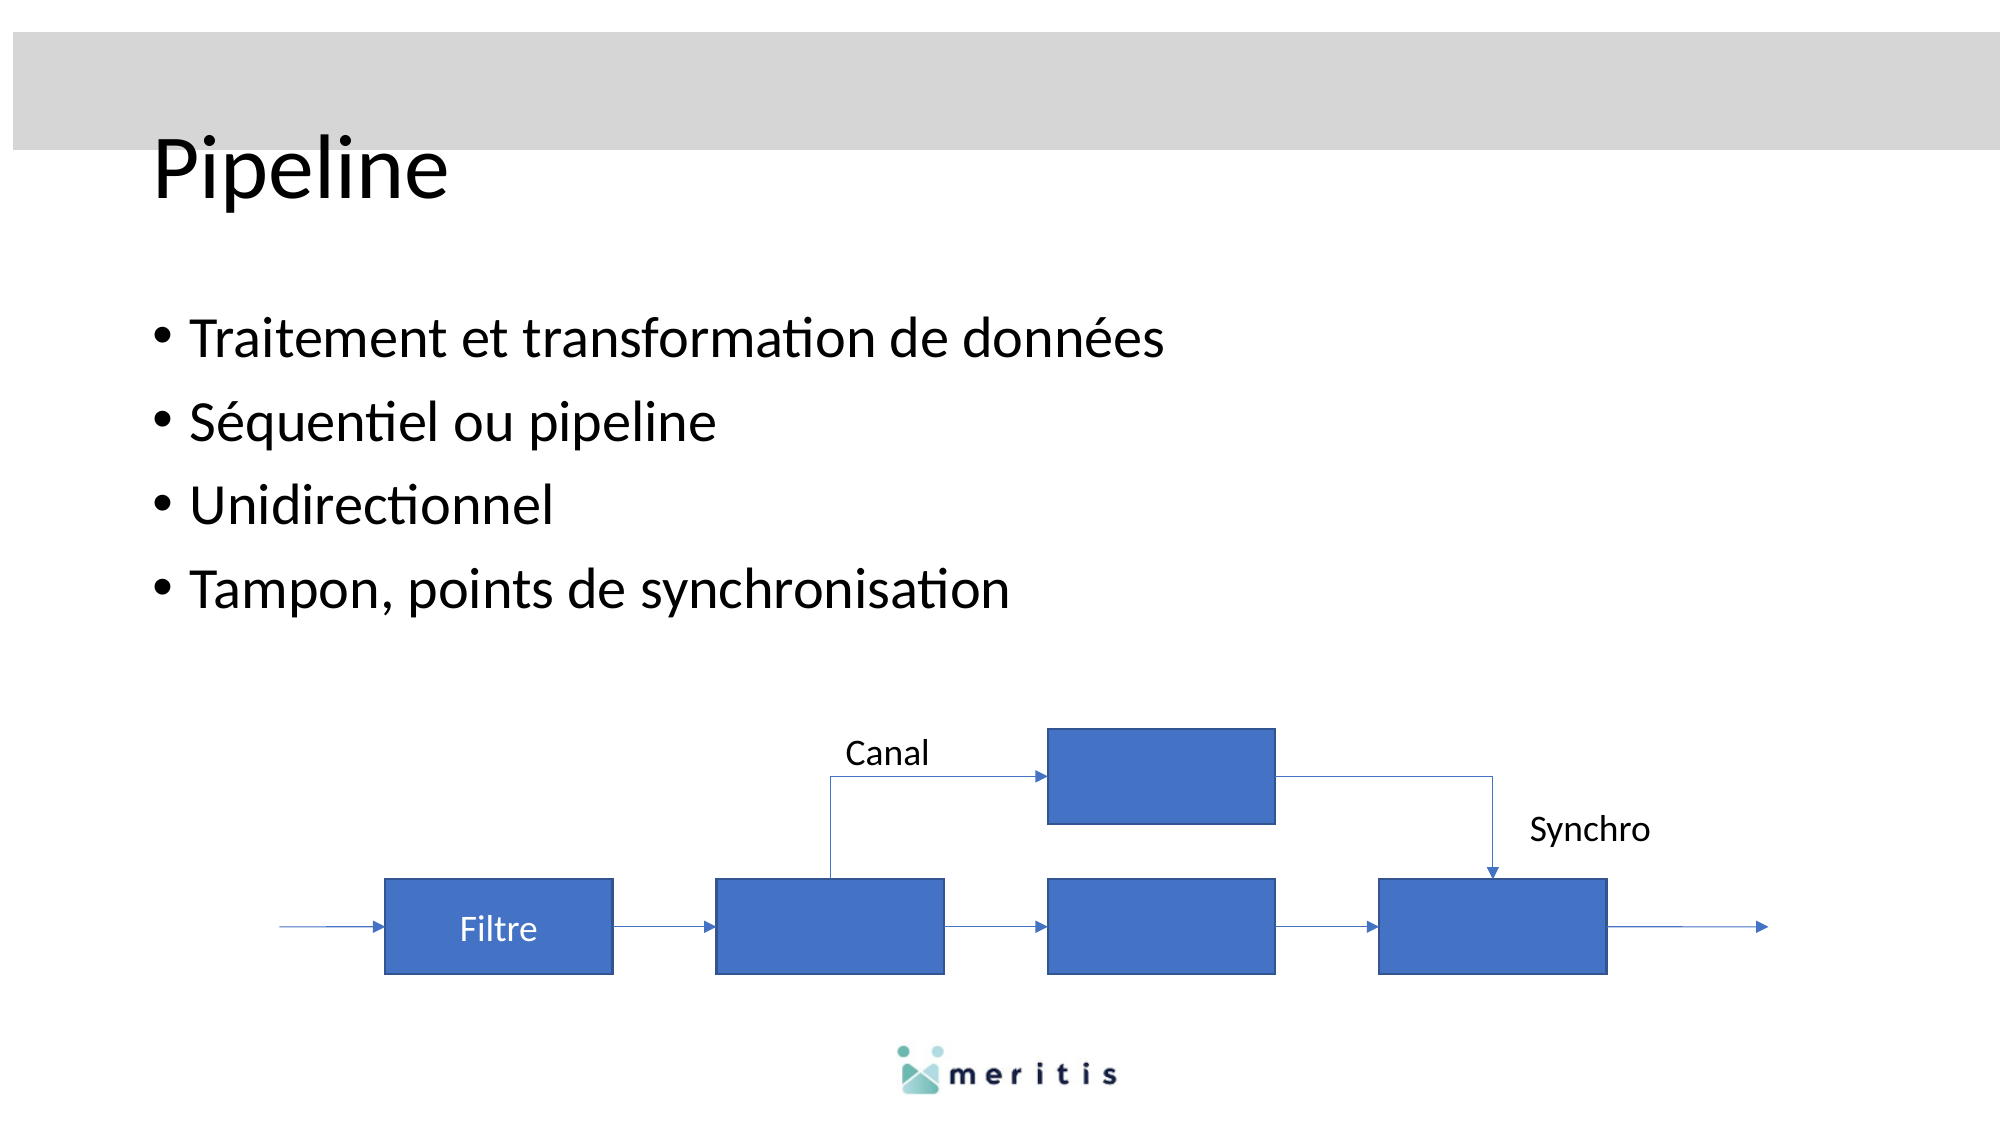

# Pipeline
Traitement et transformation de données
Séquentiel ou pipeline
Unidirectionnel
Tampon, points de synchronisation

Canal

Synchro
Filtre